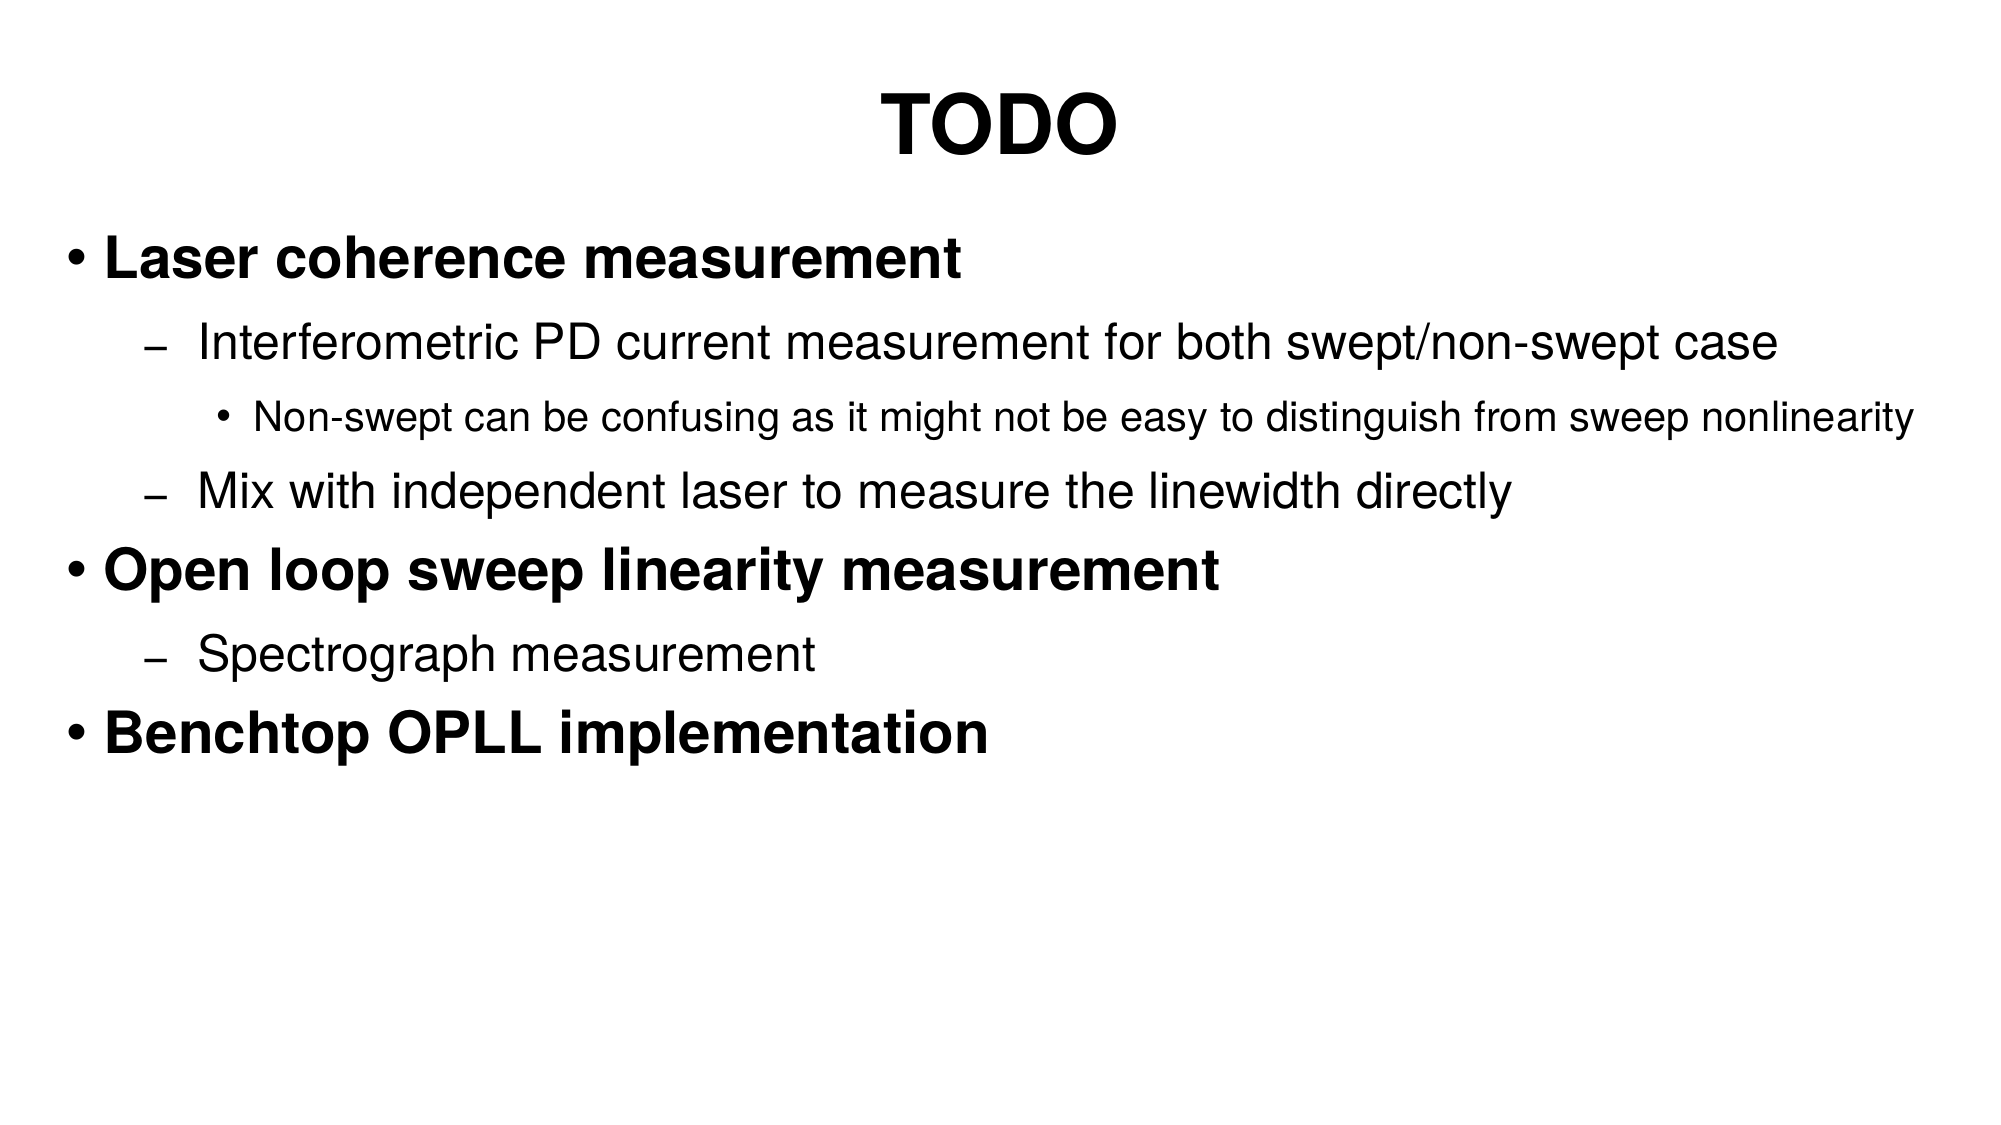

# TODO
Laser coherence measurement
Interferometric PD current measurement for both swept/non-swept case
Non-swept can be confusing as it might not be easy to distinguish from sweep nonlinearity
Mix with independent laser to measure the linewidth directly
Open loop sweep linearity measurement
Spectrograph measurement
Benchtop OPLL implementation